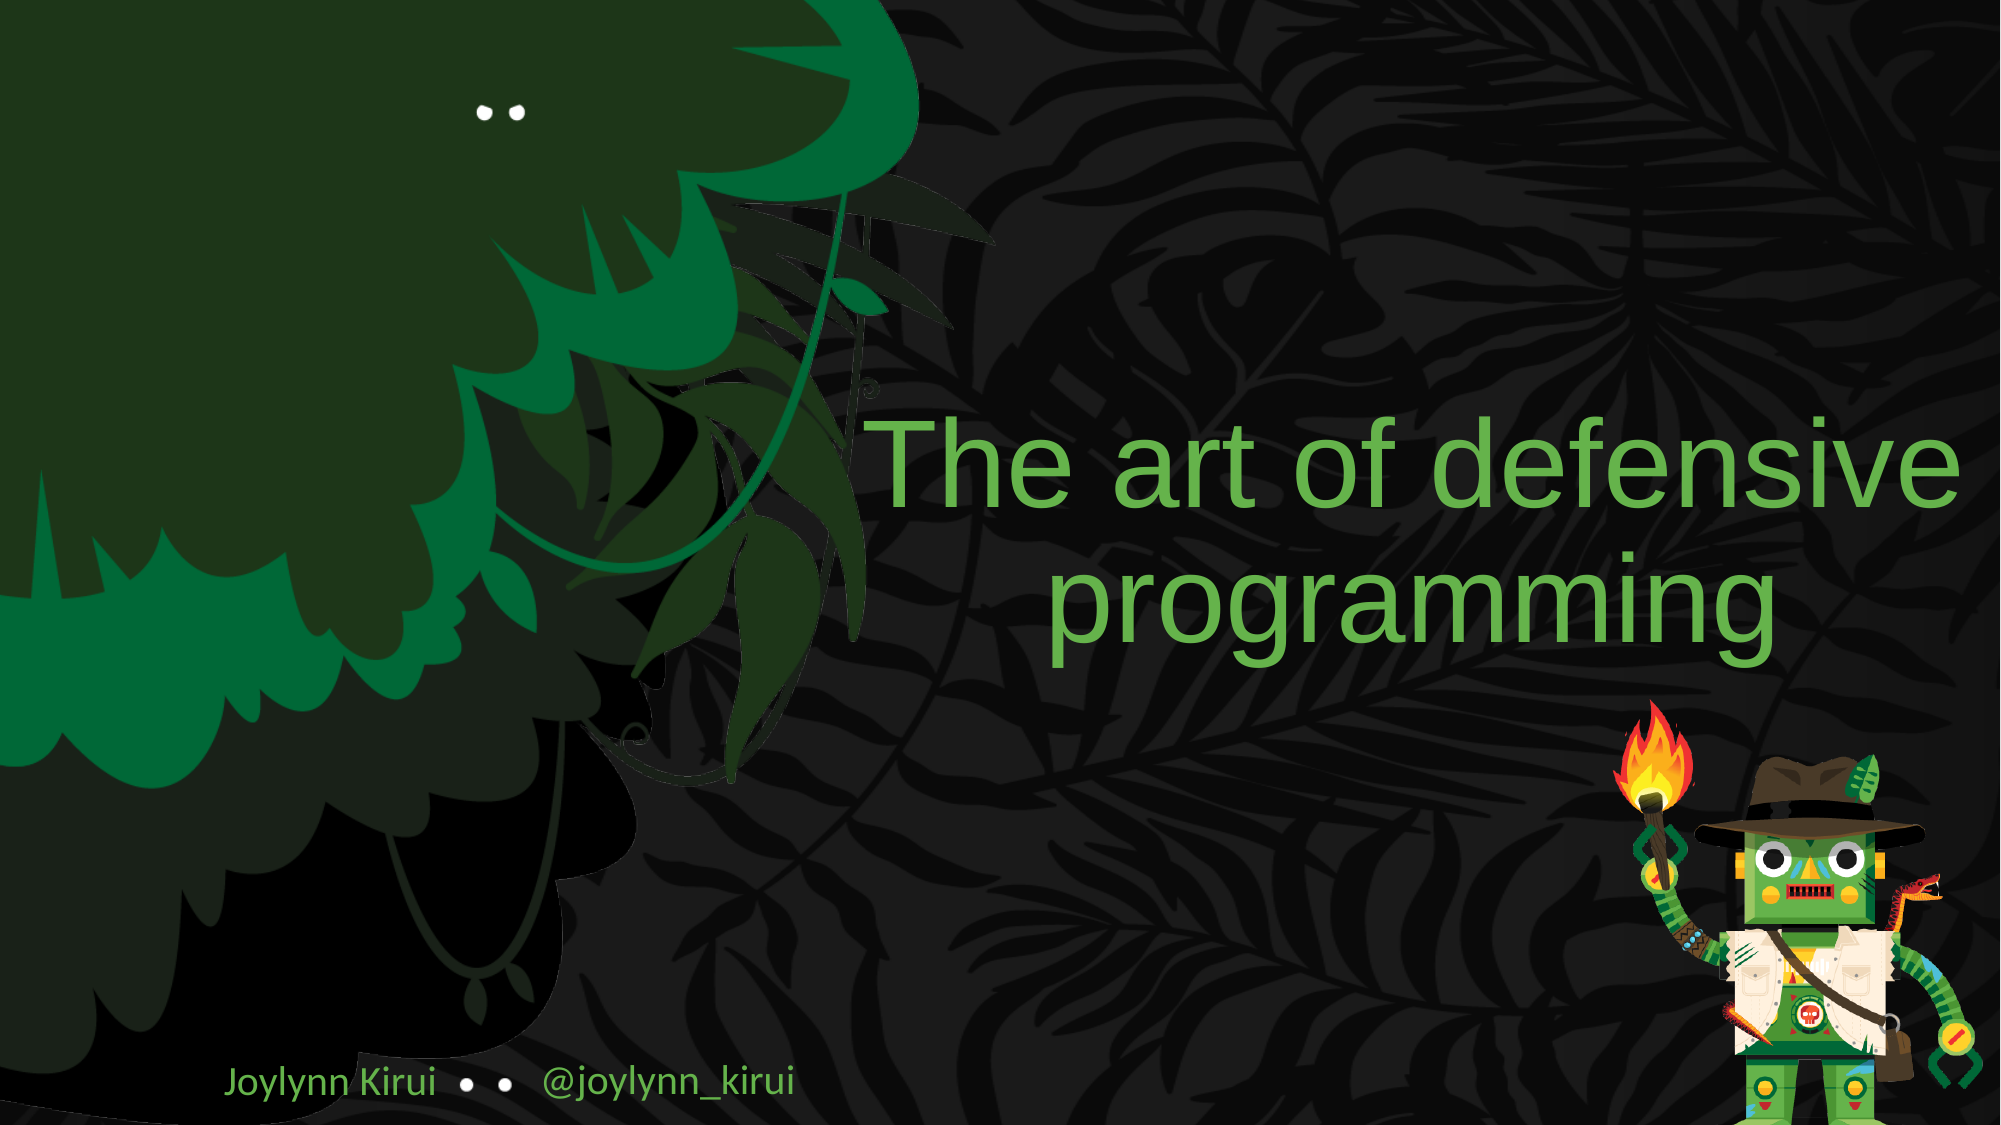

# The art of defensive programming
@joylynn_kirui
Joylynn Kirui